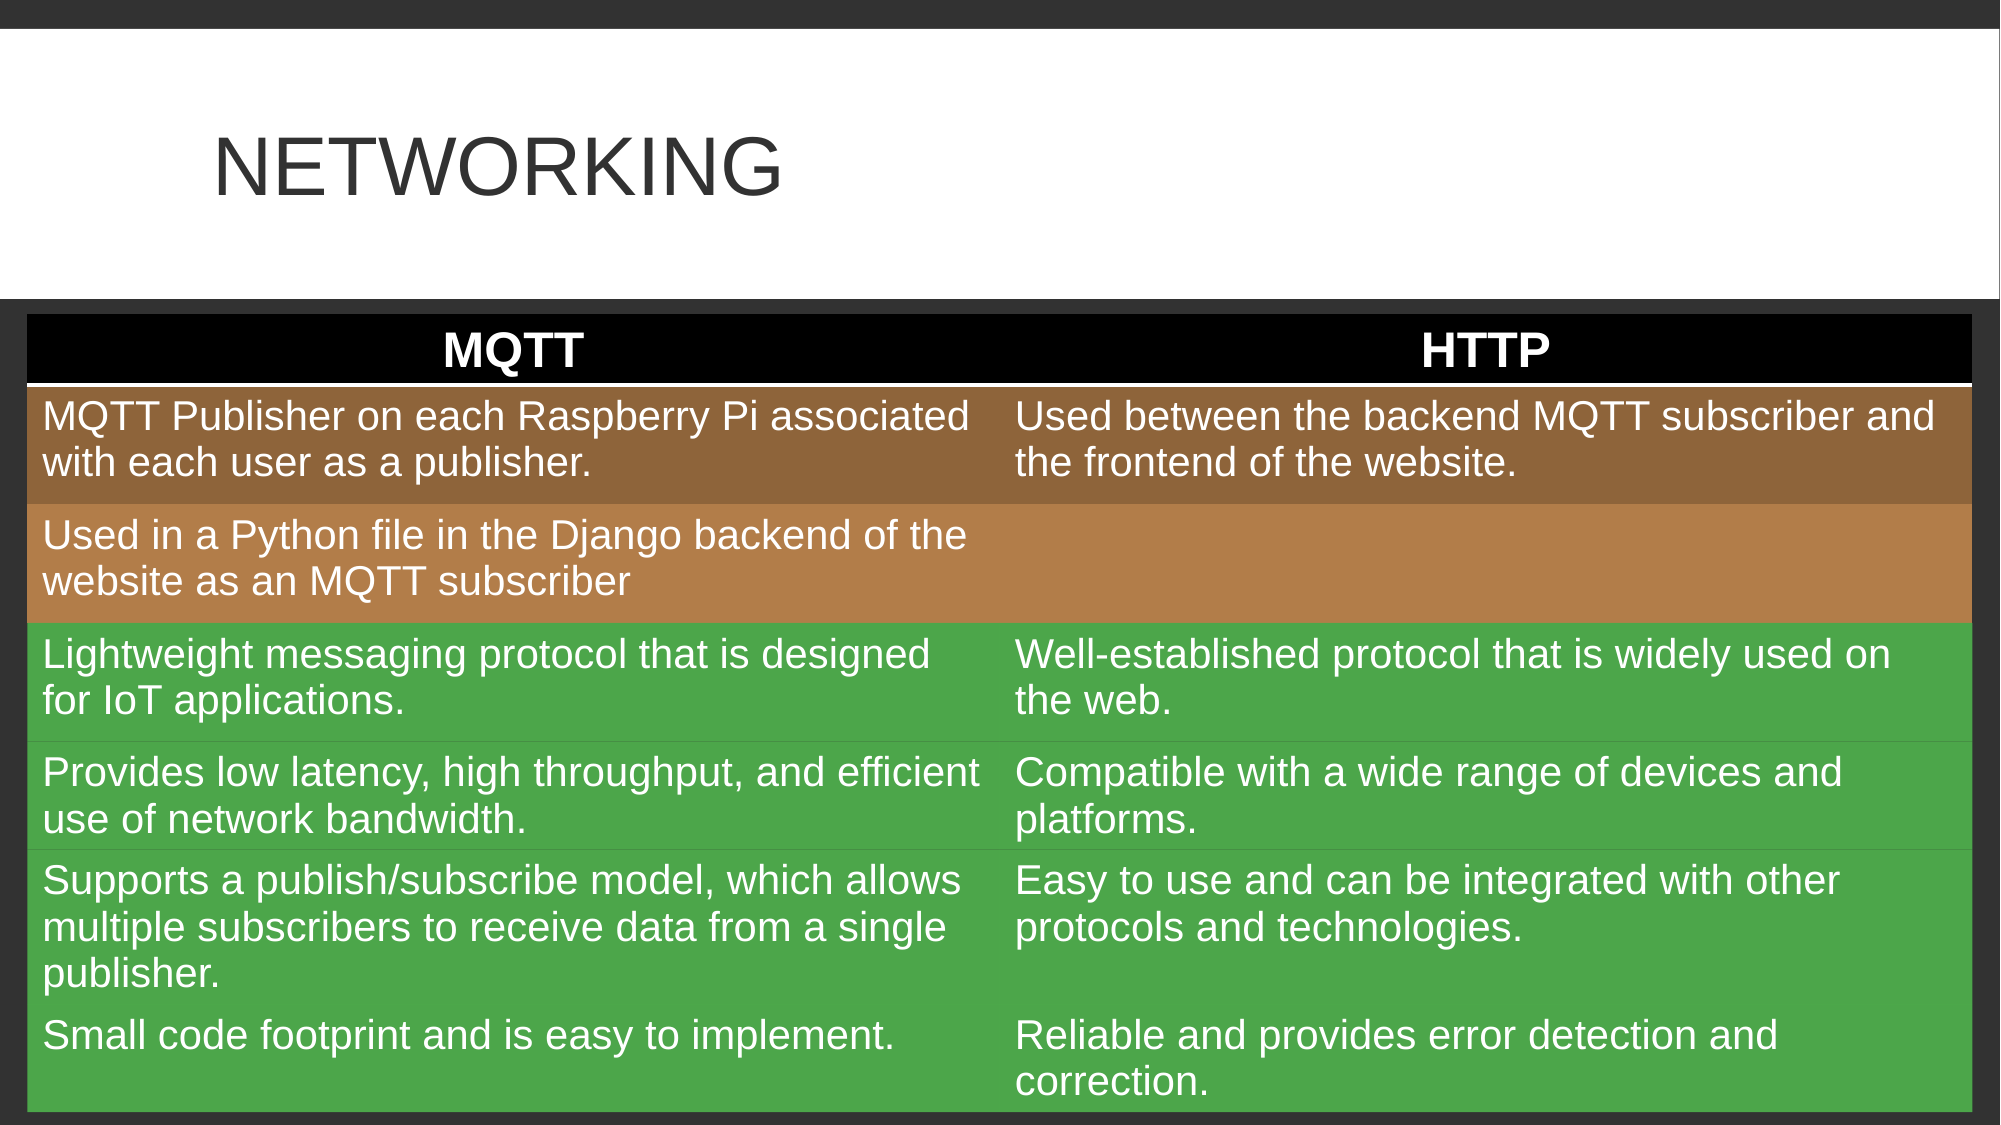

# Networking
| MQTT | HTTP |
| --- | --- |
| MQTT Publisher on each Raspberry Pi associated with each user as a publisher. | Used between the backend MQTT subscriber and the frontend of the website. |
| Used in a Python file in the Django backend of the website as an MQTT subscriber |  |
| Lightweight messaging protocol that is designed for IoT applications. | Well-established protocol that is widely used on the web. |
| Provides low latency, high throughput, and efficient use of network bandwidth. | Compatible with a wide range of devices and platforms. |
| Supports a publish/subscribe model, which allows multiple subscribers to receive data from a single publisher. | Easy to use and can be integrated with other protocols and technologies. |
| Small code footprint and is easy to implement. | Reliable and provides error detection and correction. |